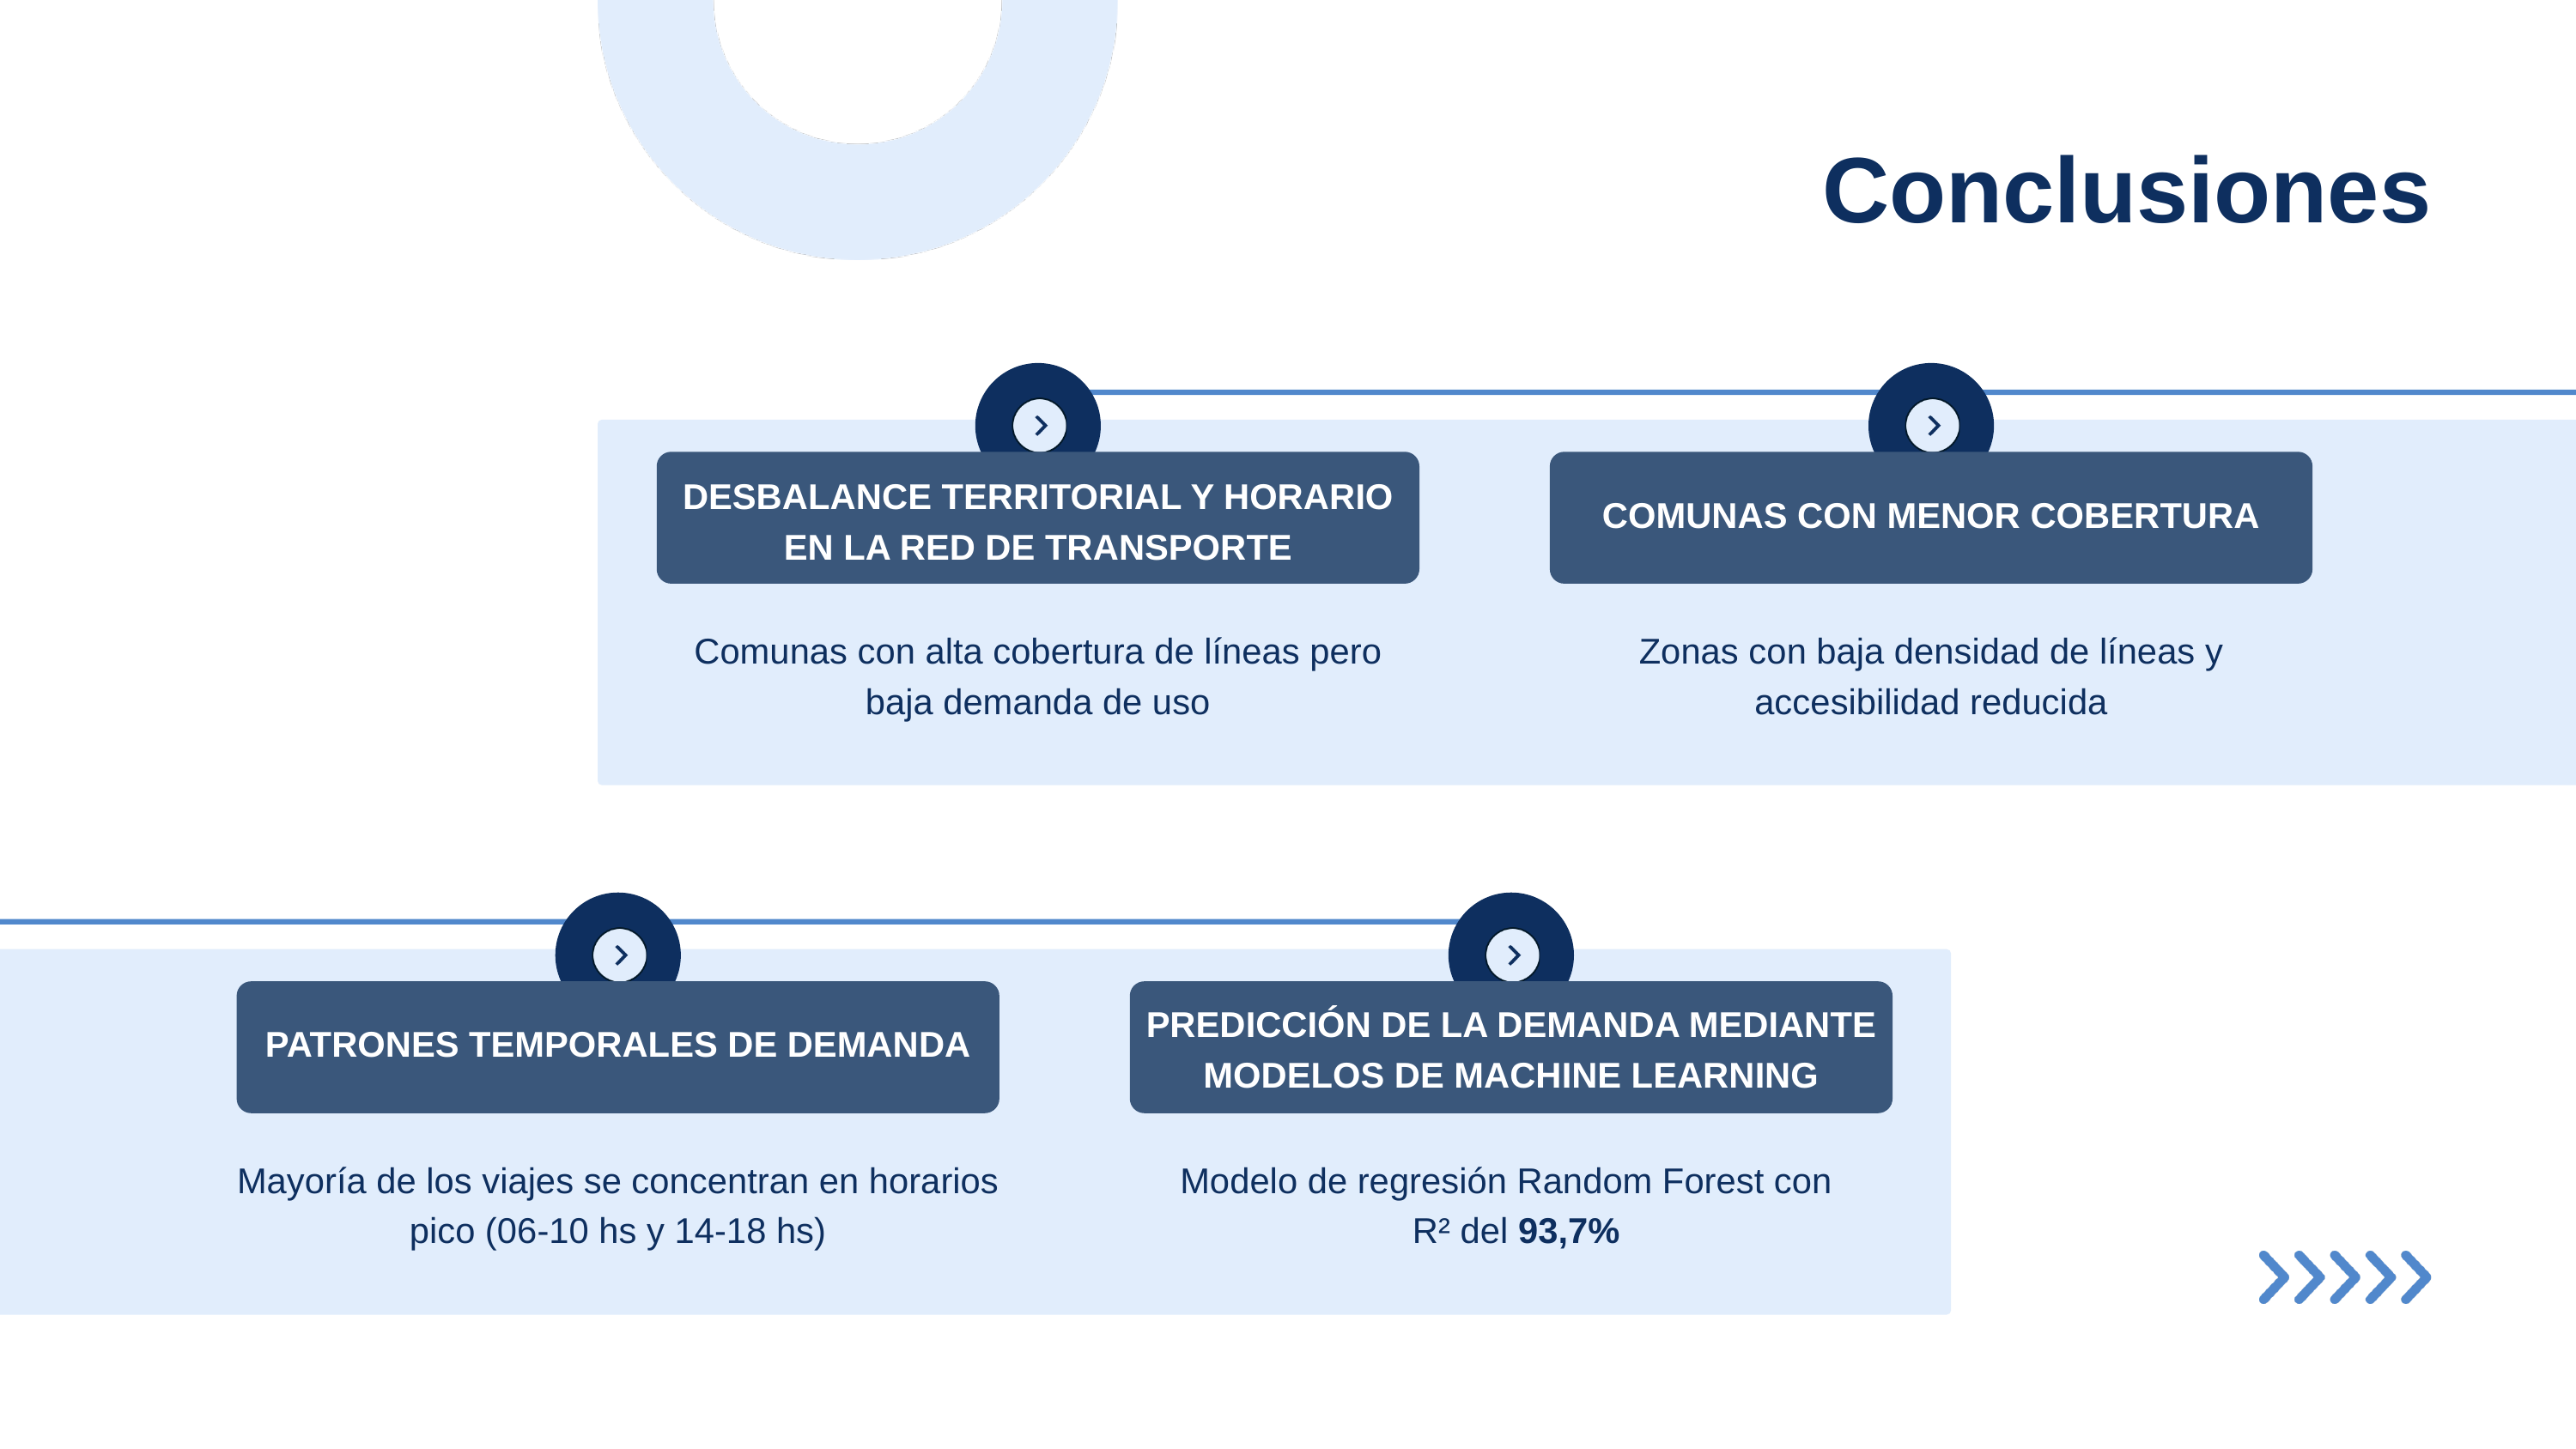

Conclusiones

DESBALANCE TERRITORIAL Y HORARIO EN LA RED DE TRANSPORTE

COMUNAS CON MENOR COBERTURA
Comunas con alta cobertura de líneas pero baja demanda de uso

Zonas con baja densidad de líneas y accesibilidad reducida

PREDICCIÓN DE LA DEMANDA MEDIANTE MODELOS DE MACHINE LEARNING

PATRONES TEMPORALES DE DEMANDA
Mayoría de los viajes se concentran en horarios pico (06-10 hs y 14-18 hs)

Modelo de regresión Random Forest con
 R² del 93,7%